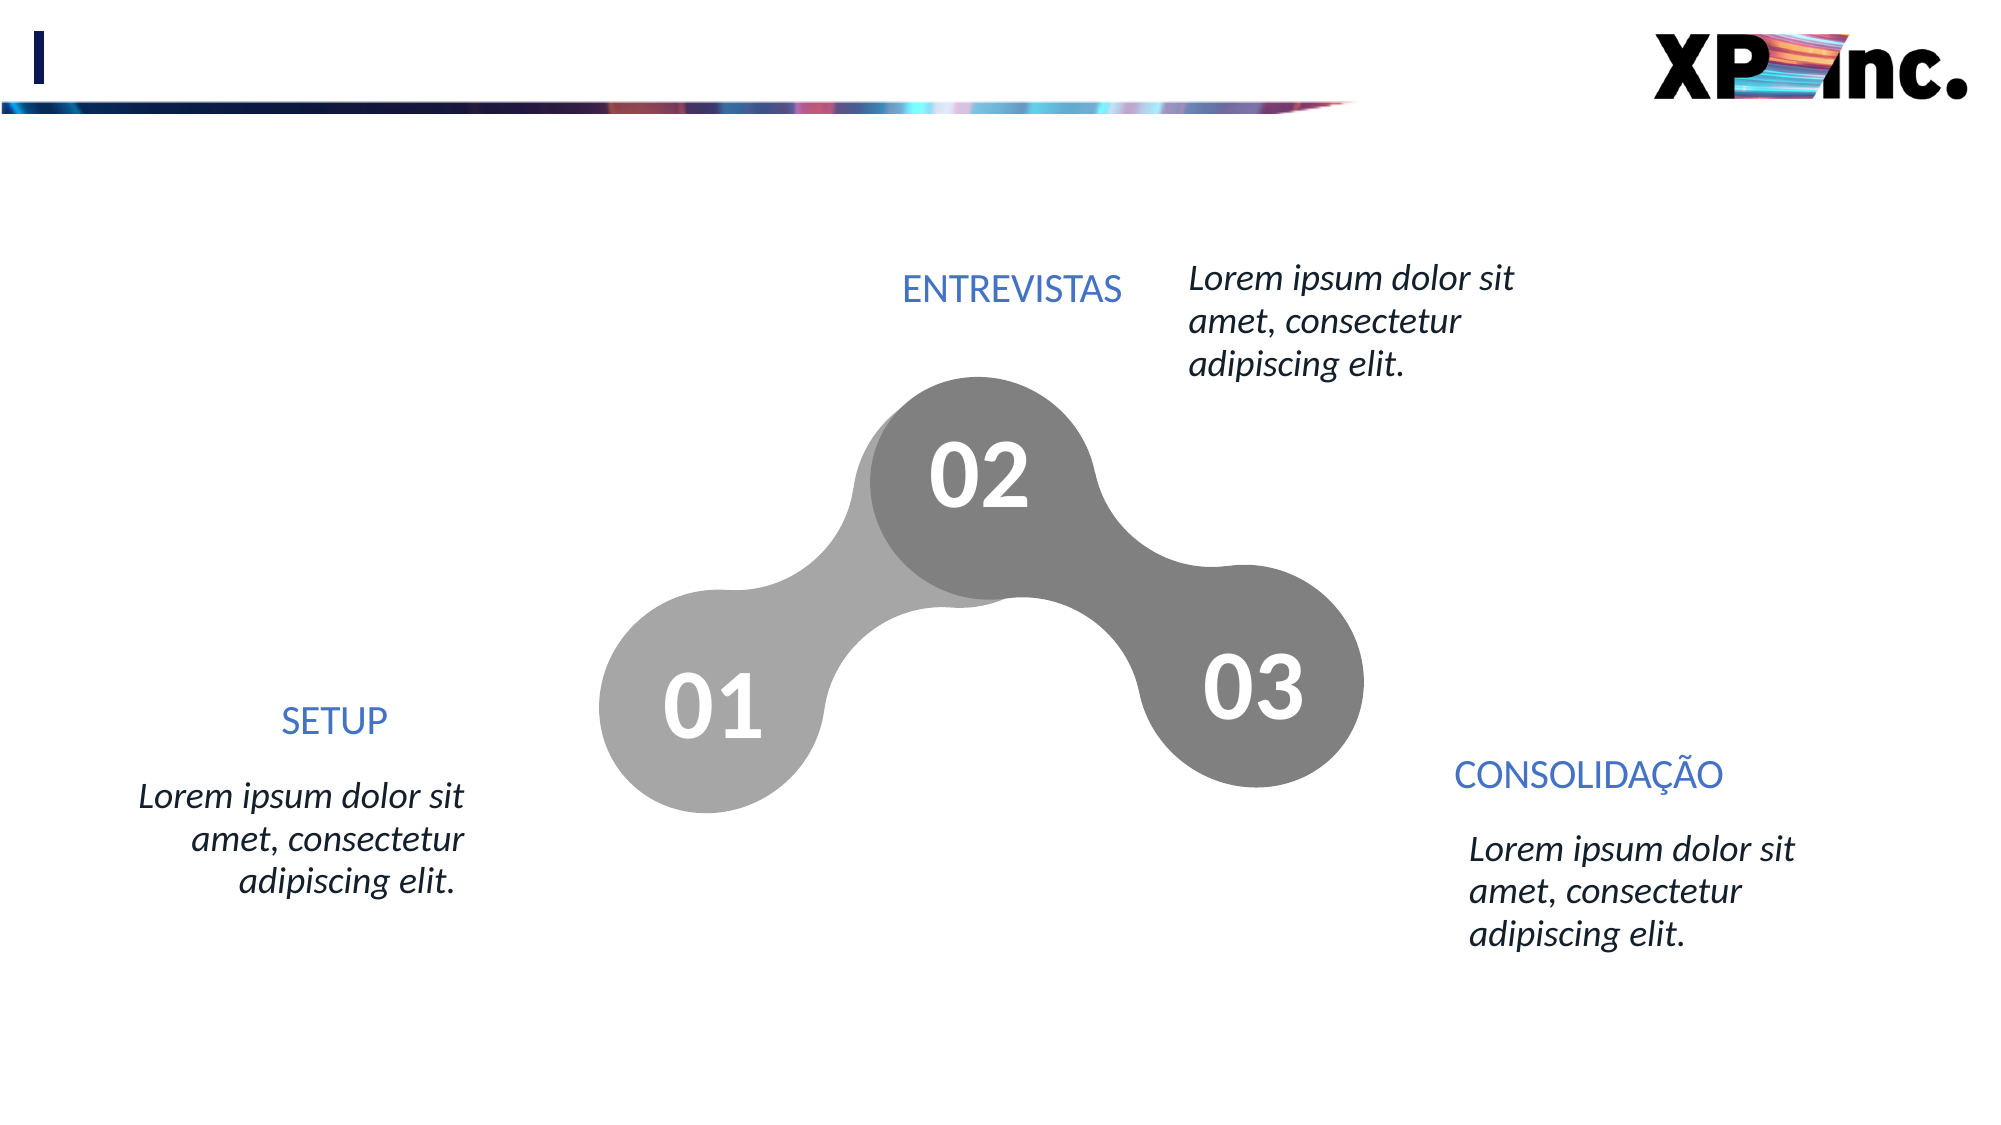

#

Lorem ipsum dolor sit amet, consectetur adipiscing elit.
ENTREVISTAS
02

03
01
SETUP
CONSOLIDAÇÃO
Lorem ipsum dolor sit amet, consectetur adipiscing elit.
Lorem ipsum dolor sit amet, consectetur adipiscing elit.